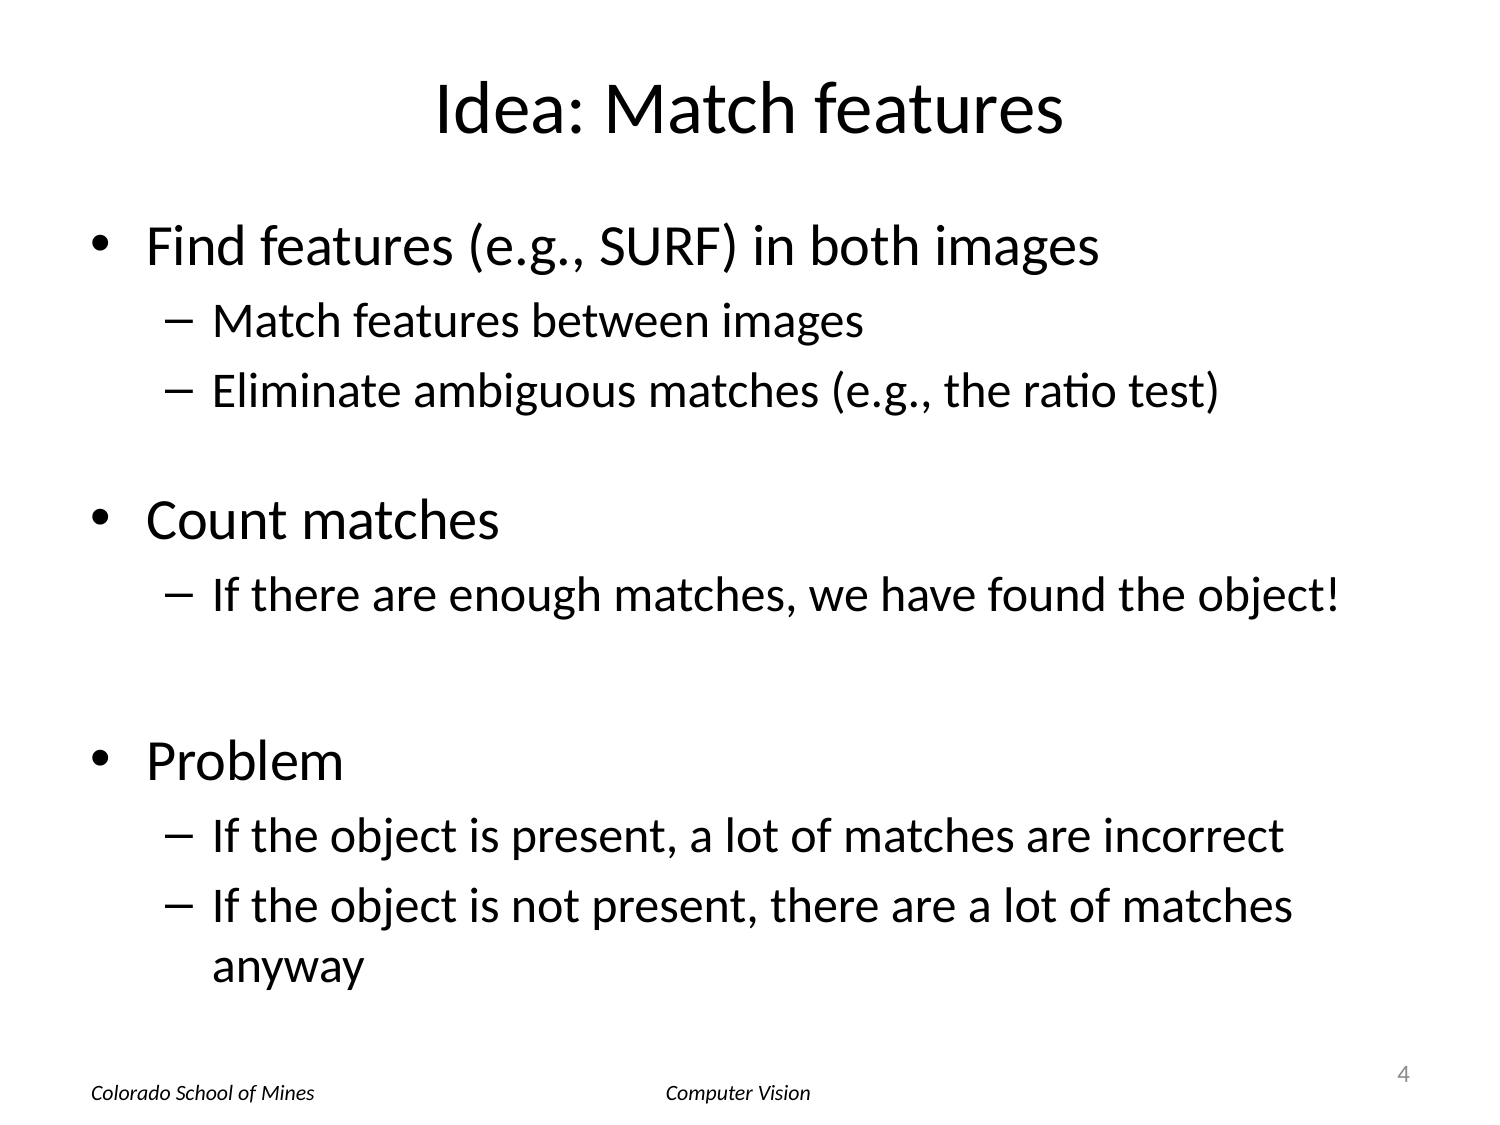

# Idea: Match features
Find features (e.g., SURF) in both images
Match features between images
Eliminate ambiguous matches (e.g., the ratio test)

Count matches
If there are enough matches, we have found the object!

Problem
If the object is present, a lot of matches are incorrect
If the object is not present, there are a lot of matches anyway
4